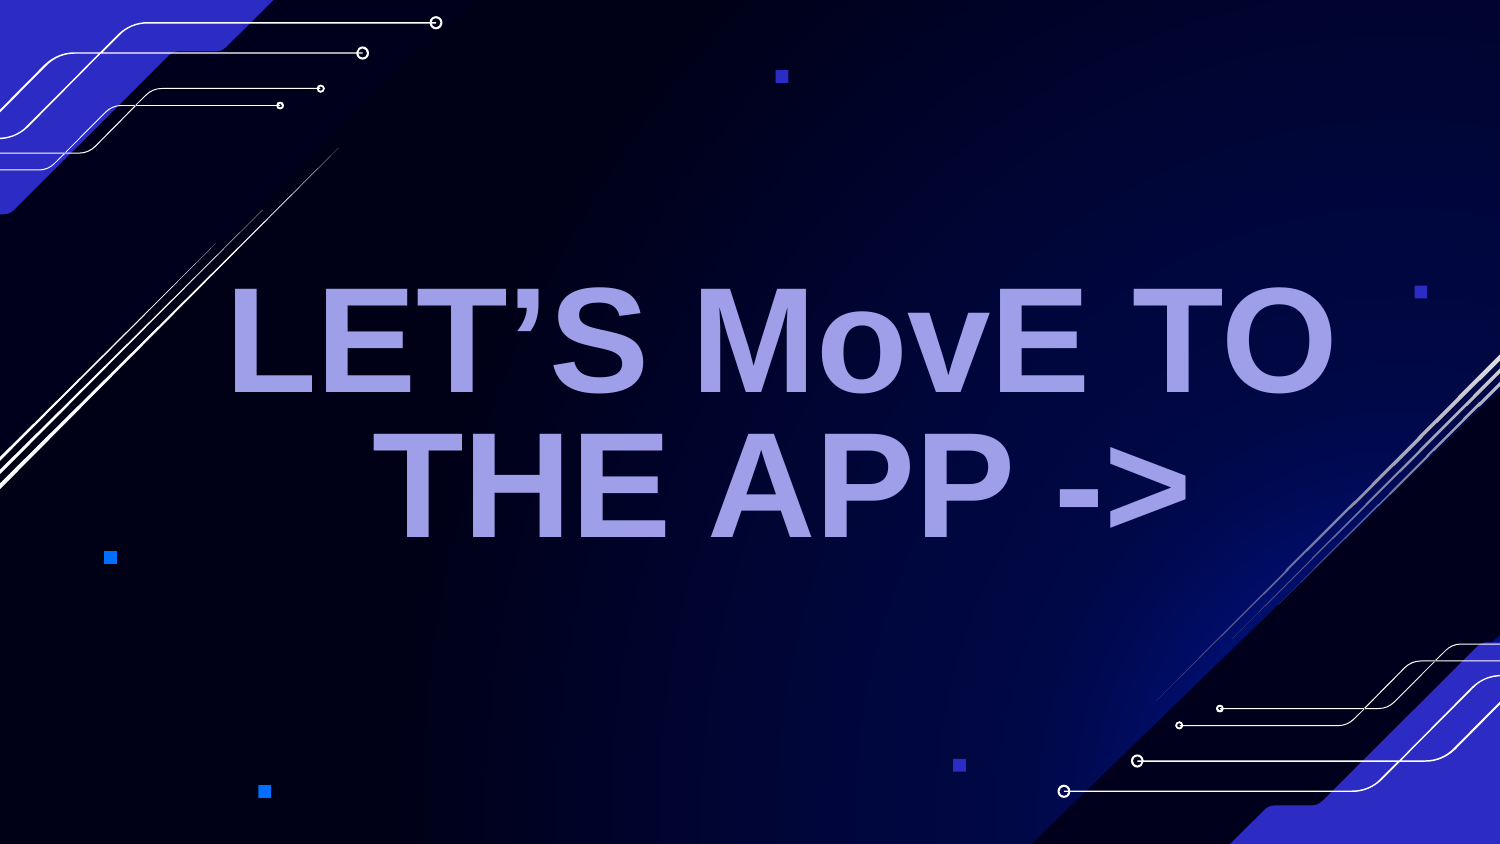

# LET’S MovE TO THE APP ->